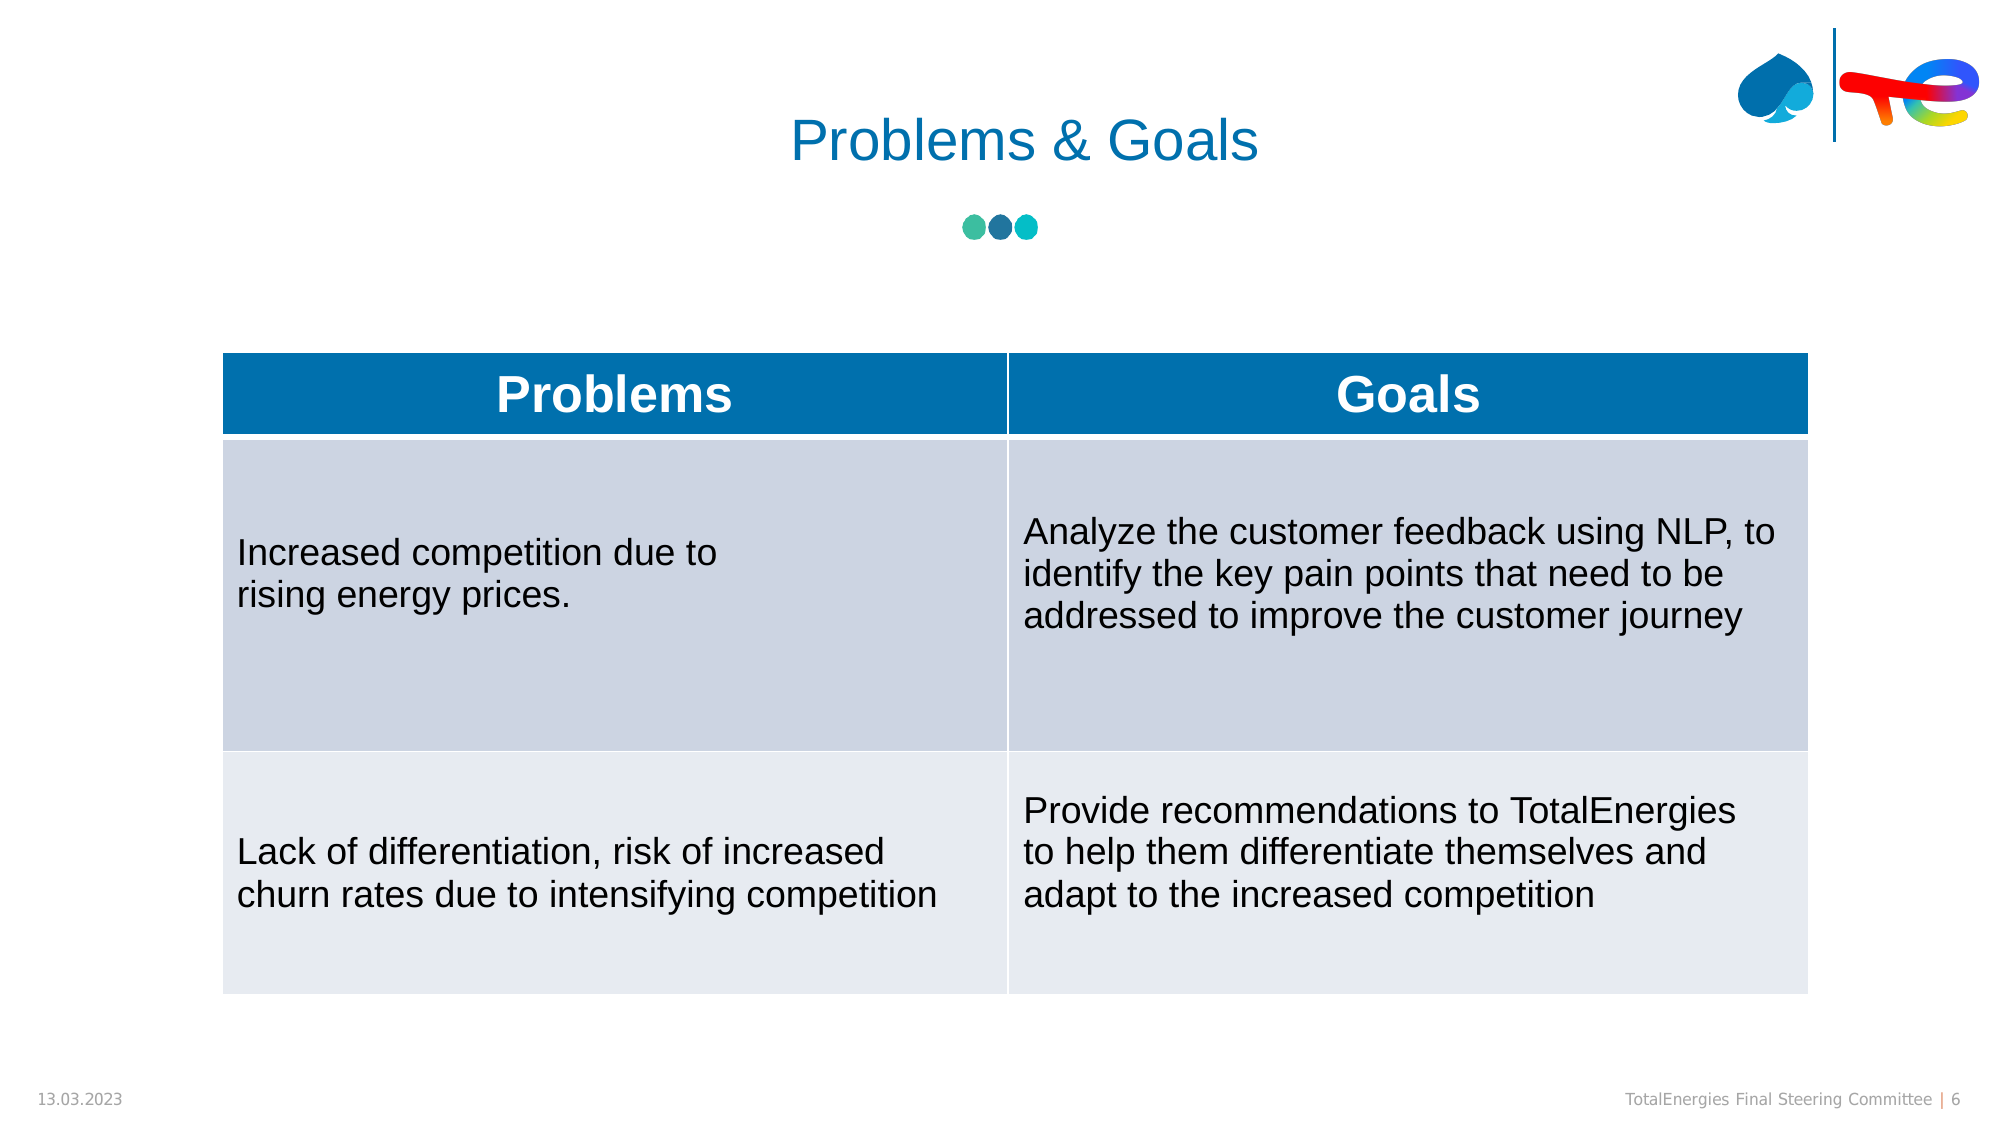

# Problems & Goals
| Problems​ | Goals​ |
| --- | --- |
| Increased competition due to rising energy prices.​ ​ | Analyze the customer feedback using NLP, to  identify the key pain points that need to be addressed to improve the customer journey​ ​ |
| Lack of differentiation, risk of increased churn rates due to intensifying competition​ | Provide recommendations to TotalEnergies  to help them differentiate themselves and adapt to the increased competition ​ ​ |
13.03.2023
TotalEnergies​ Final Steering Committee​ |  6